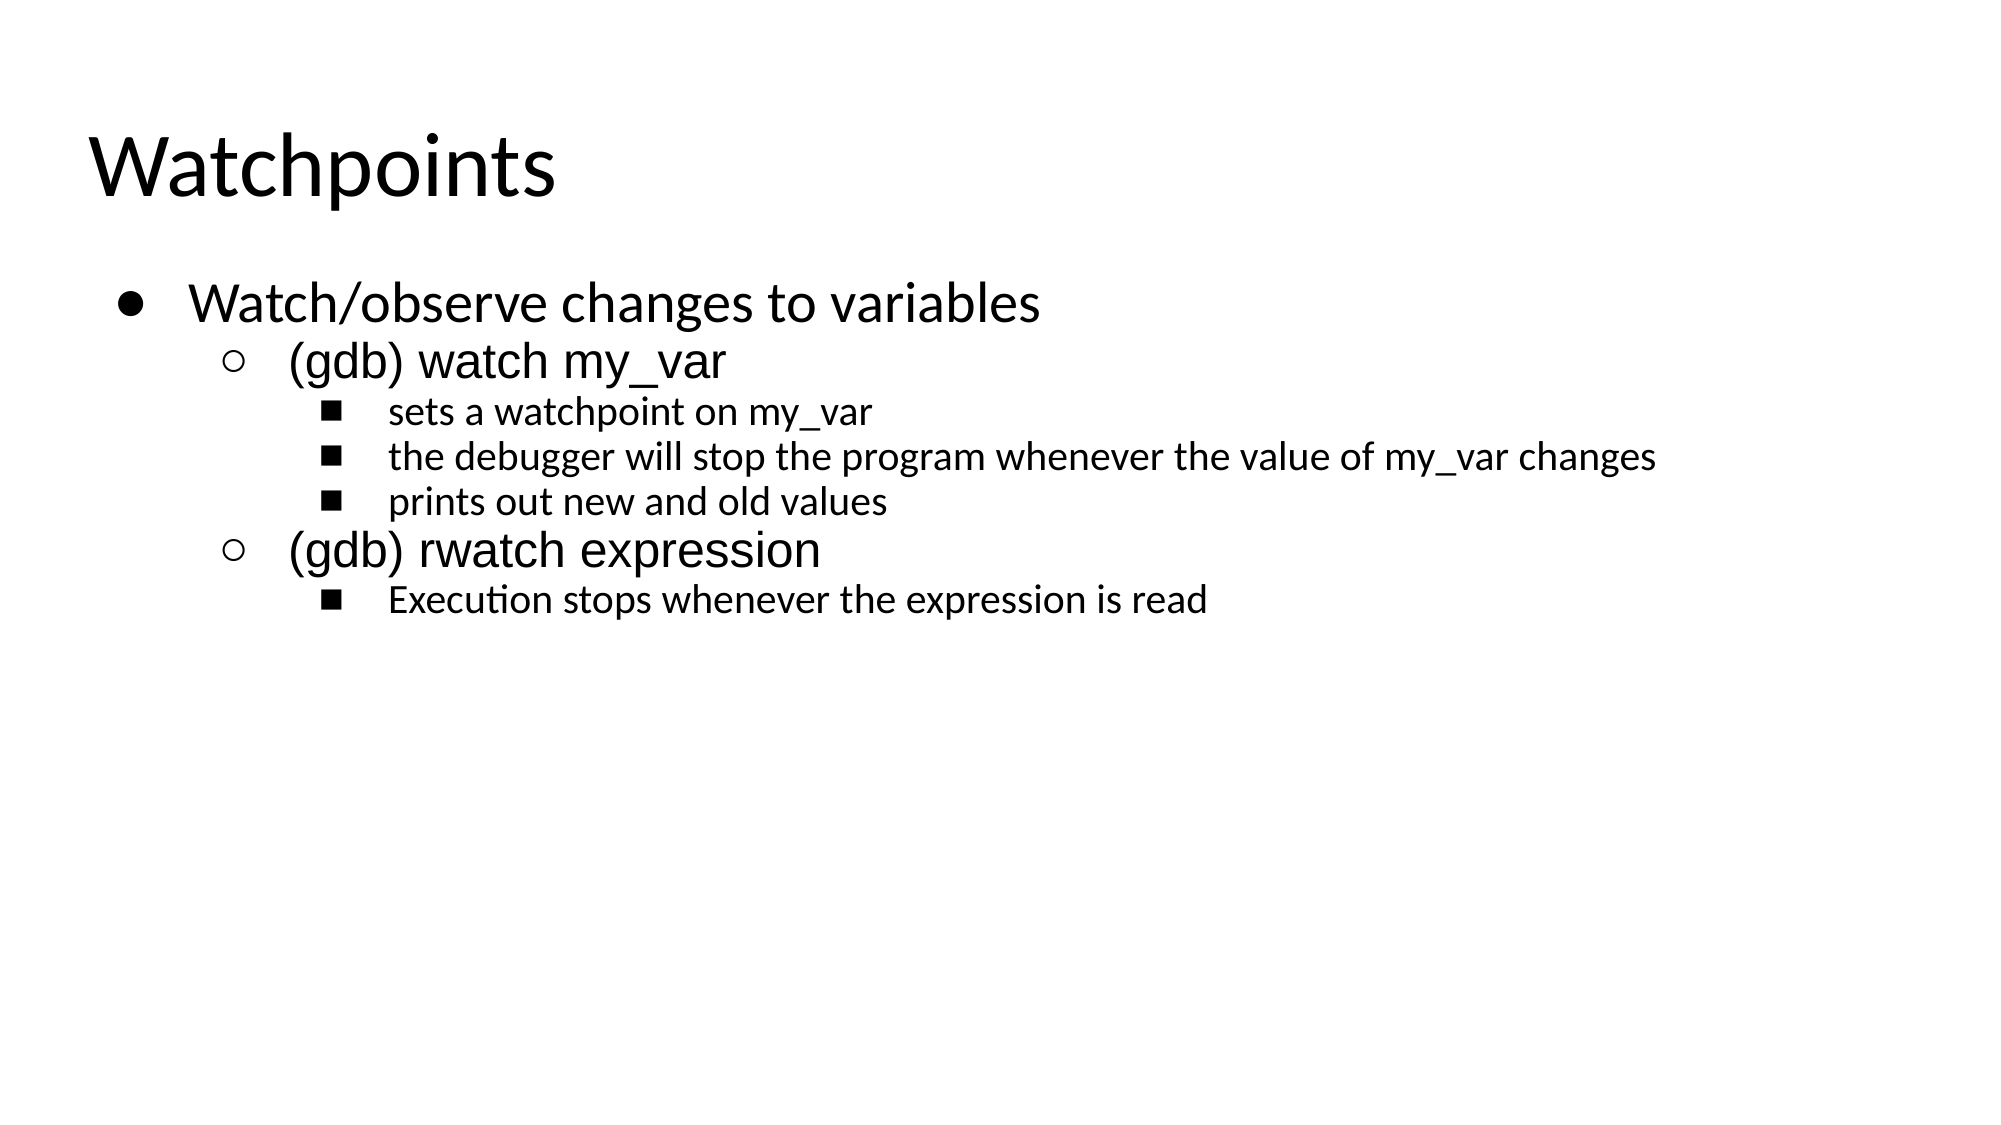

# Watchpoints
Watch/observe changes to variables
(gdb) watch my_var
sets a watchpoint on my_var
the debugger will stop the program whenever the value of my_var changes
prints out new and old values
(gdb) rwatch expression
Execution stops whenever the expression is read